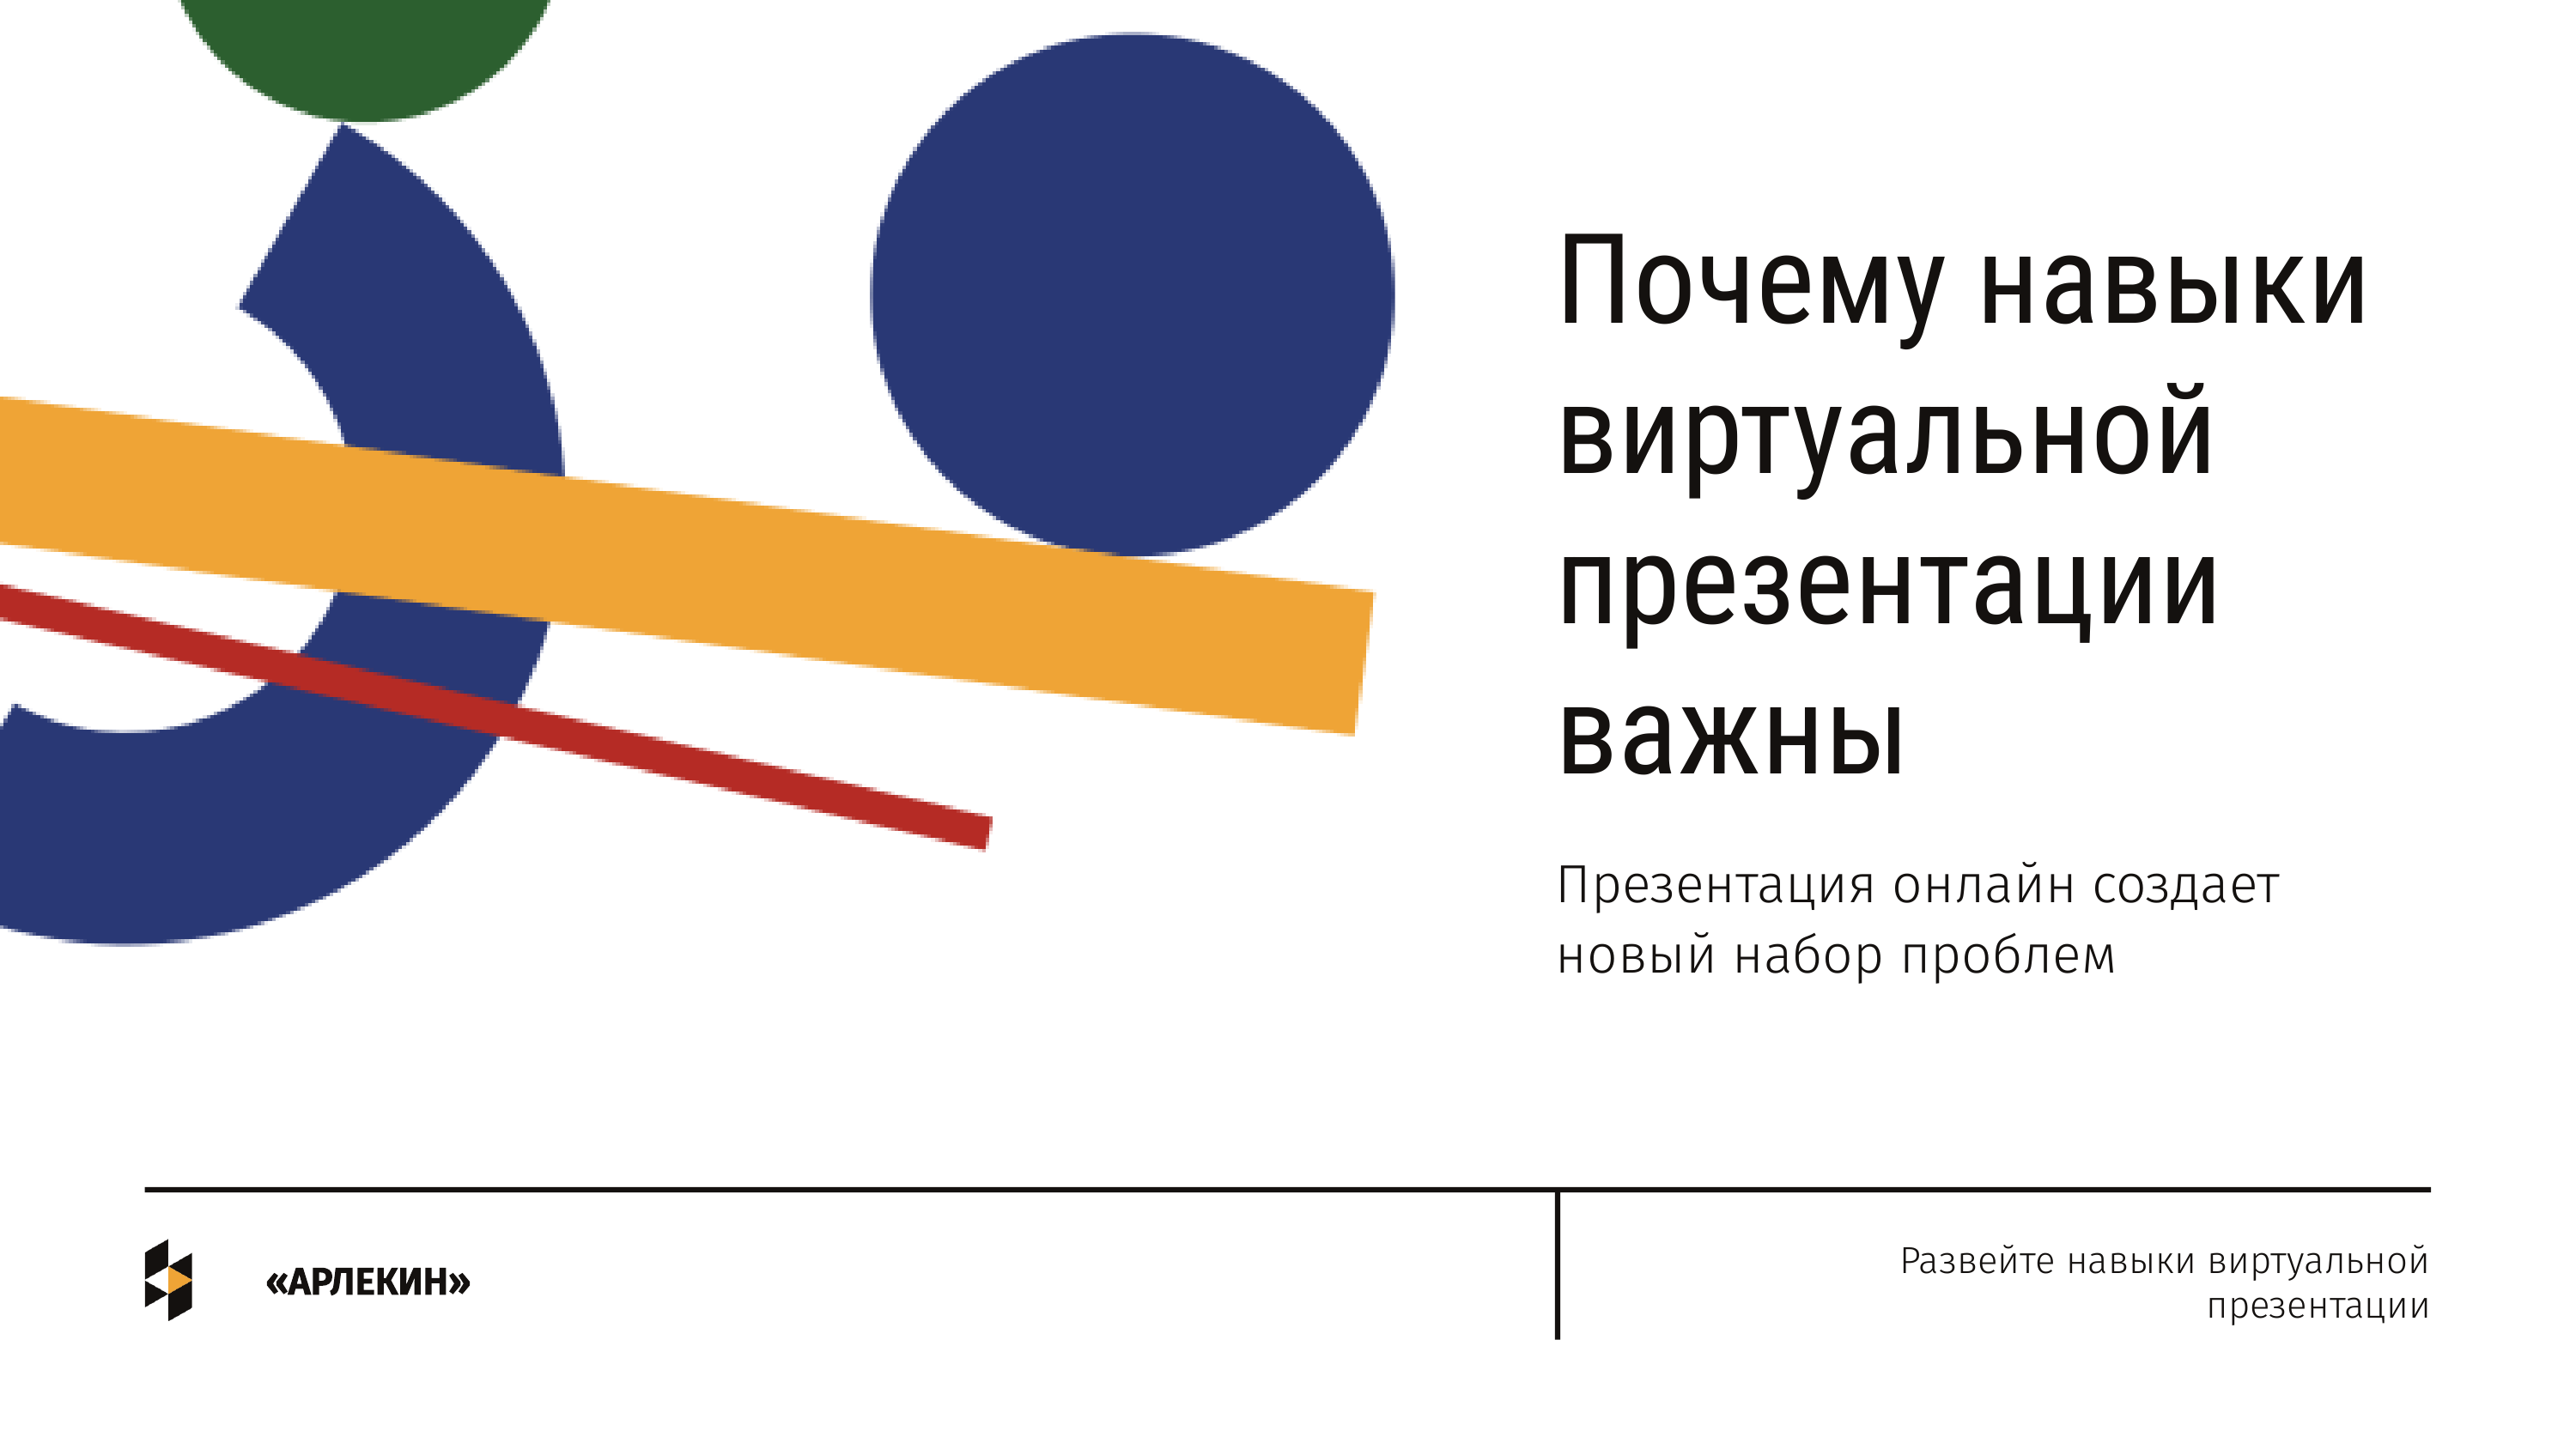

Почему навыки виртуальной презентации важны

Презентация онлайн создает новый набор проблем

Развейте навыки виртуальной презентации

«‎АРЛЕКИН»